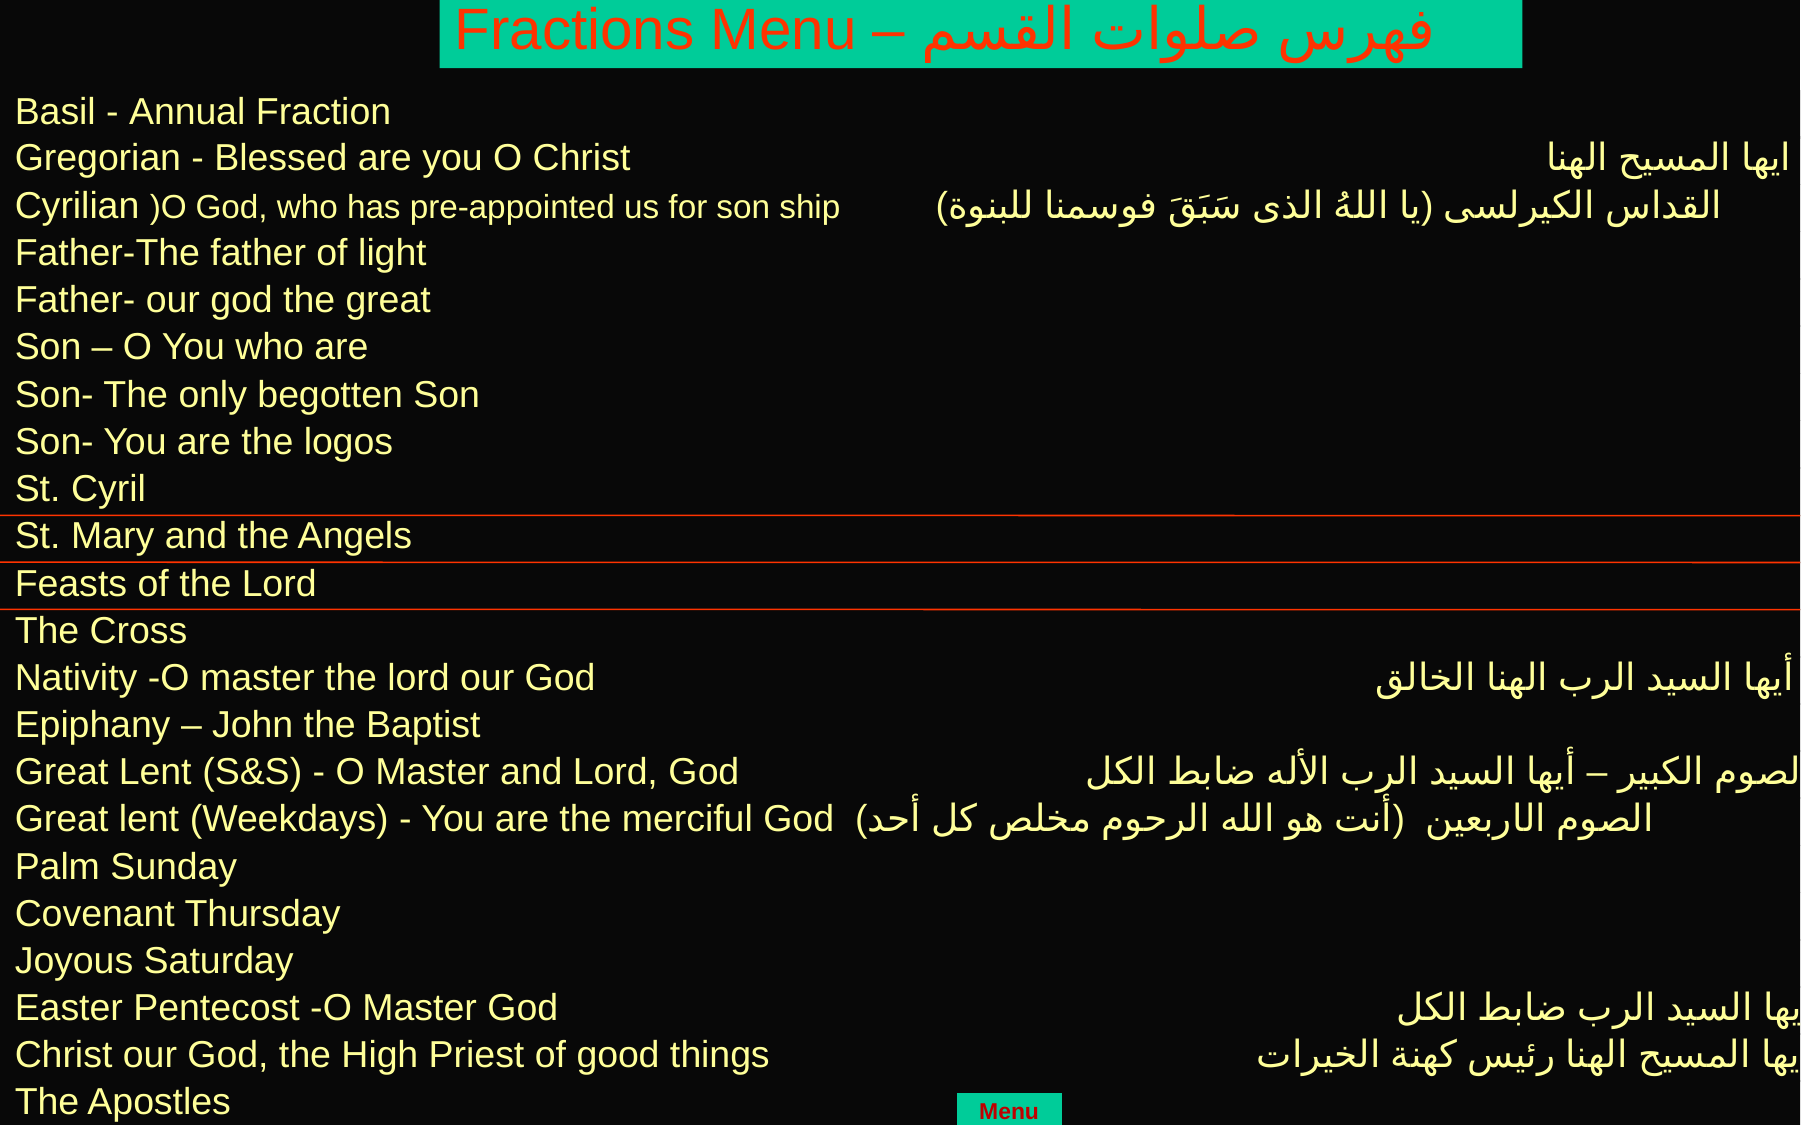

Fractions Menu – فهرس صلوات القسم
Basil - Annual Fraction																القسمة السنوى
Gregorian - Blessed are you O Christ					   	   الأغريغورى- مبارك انت ايها المسيح الهنا
Cyrilian )O God, who has pre-appointed us for son ship  	  القداس الكيرلسى (يا اللهُ الذى سَبَقَ فوسمنا للبنوة)
Father-The father of light														    الآب- اللهم والد النور
Father- our god the great												 الآب – أيها الرب الهنا العظيم
Son – O You who are															   الأبن سنوى أيها الكائن
Son- The only begotten Son				 								الأبن - سنوى أيها الإبن الوحيد
Son- You are the logos					 								   الأبن –  أنت هو كلمة الآب
St. Cyril 																			  	   - أنبا كيرلس
St. Mary and the Angels															 العذراء و الملائكة
Feasts of the Lord																	 الأعياد السيدية
The Cross																					   الصليب
Nativity -O master the lord our God		 				 صوم الميلاد وسنوى- أيها السيد الرب الهنا الخالق
Epiphany – John the Baptist													الغطاس و يوحنا المعمدان
Great Lent (S&S) - O Master and Lord, God 			  الصوم الكبير – أيها السيد الرب الأله ضابط الكل
Great lent (Weekdays) - You are the merciful God  الصوم الاربعين  (أنت هو الله الرحوم مخلص كل أحد)
Palm Sunday							 												     أحد الشعانين
Covenant Thursday																	    خميس العهد
Joyous Saturday																		    سبت الفرح
Easter Pentecost -O Master God						   القيامة و الخماسين- أيها السيد الرب ضابط الكل
Christ our God, the High Priest of good things	 		    القيامة – أيها المسيح الهنا رئيس كهنة الخيرات
The Apostles																		  		     الرسل
Menu